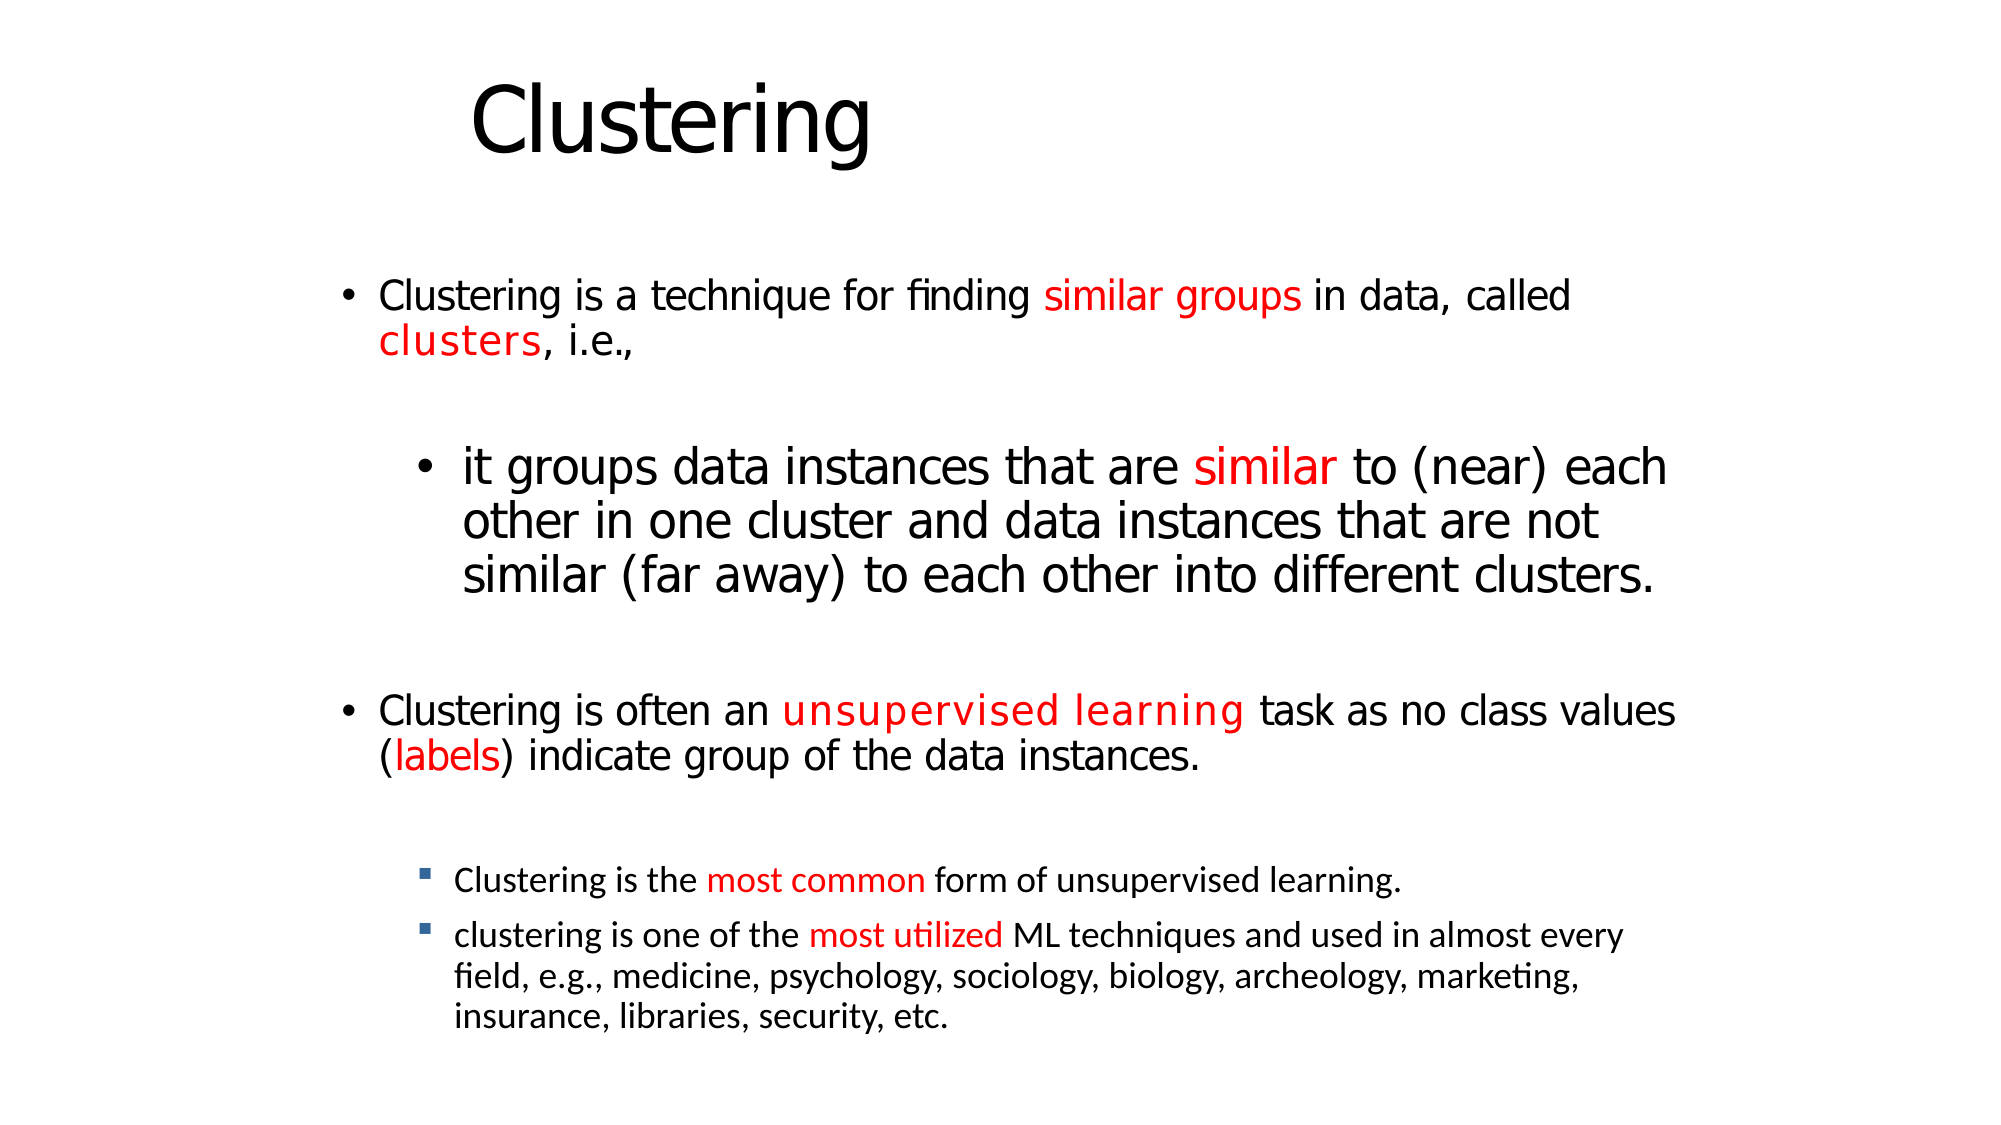

# Clustering
Clustering is a technique for finding similar groups in data, called clusters, i.e.,

it groups data instances that are similar to (near) each other in one cluster and data instances that are not similar (far away) to each other into different clusters.

Clustering is often an unsupervised learning task as no class values (labels) indicate group of the data instances.

Clustering is the most common form of unsupervised learning.
clustering is one of the most utilized ML techniques and used in almost every field, e.g., medicine, psychology, sociology, biology, archeology, marketing, insurance, libraries, security, etc.